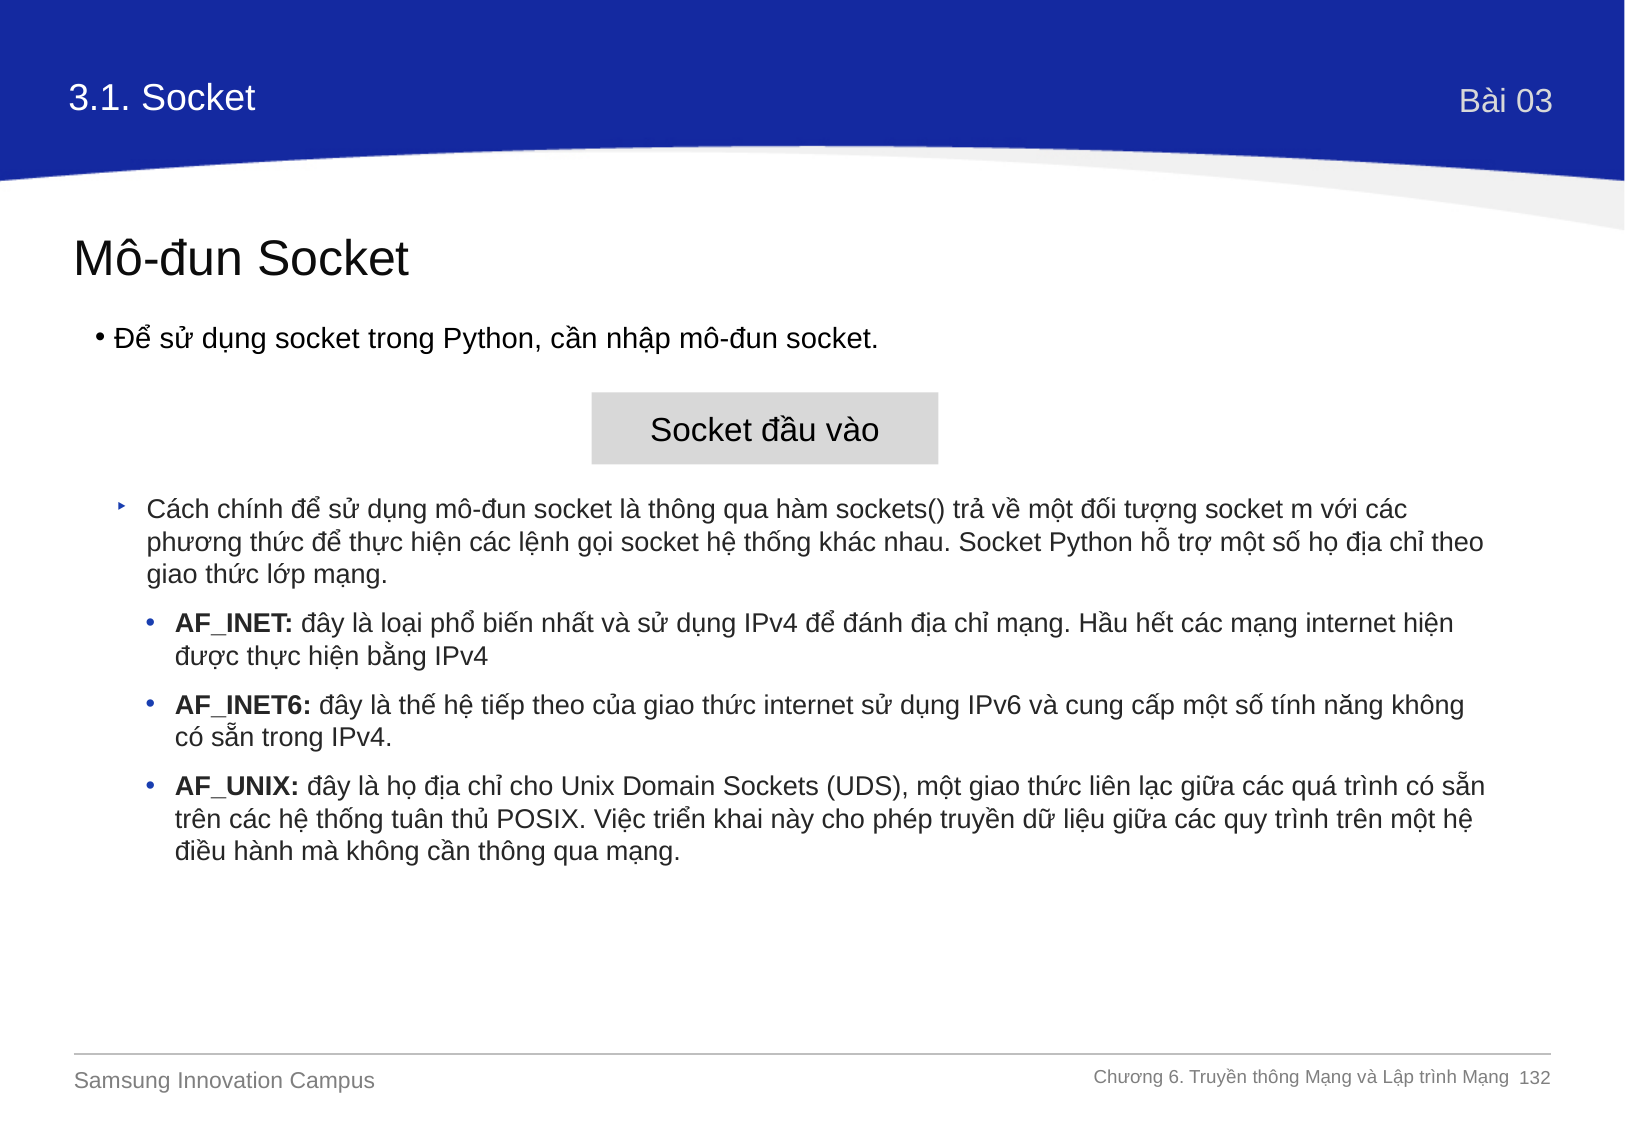

3.1. Socket
Bài 03
Mô-đun Socket
Để sử dụng socket trong Python, cần nhập mô-đun socket.
Socket đầu vào
Cách chính để sử dụng mô-đun socket là thông qua hàm sockets() trả về một đối tượng socket m với các phương thức để thực hiện các lệnh gọi socket hệ thống khác nhau. Socket Python hỗ trợ một số họ địa chỉ theo giao thức lớp mạng.
AF_INET: đây là loại phổ biến nhất và sử dụng IPv4 để đánh địa chỉ mạng. Hầu hết các mạng internet hiện được thực hiện bằng IPv4
AF_INET6: đây là thế hệ tiếp theo của giao thức internet sử dụng IPv6 và cung cấp một số tính năng không có sẵn trong IPv4.
AF_UNIX: đây là họ địa chỉ cho Unix Domain Sockets (UDS), một giao thức liên lạc giữa các quá trình có sẵn trên các hệ thống tuân thủ POSIX. Việc triển khai này cho phép truyền dữ liệu giữa các quy trình trên một hệ điều hành mà không cần thông qua mạng.